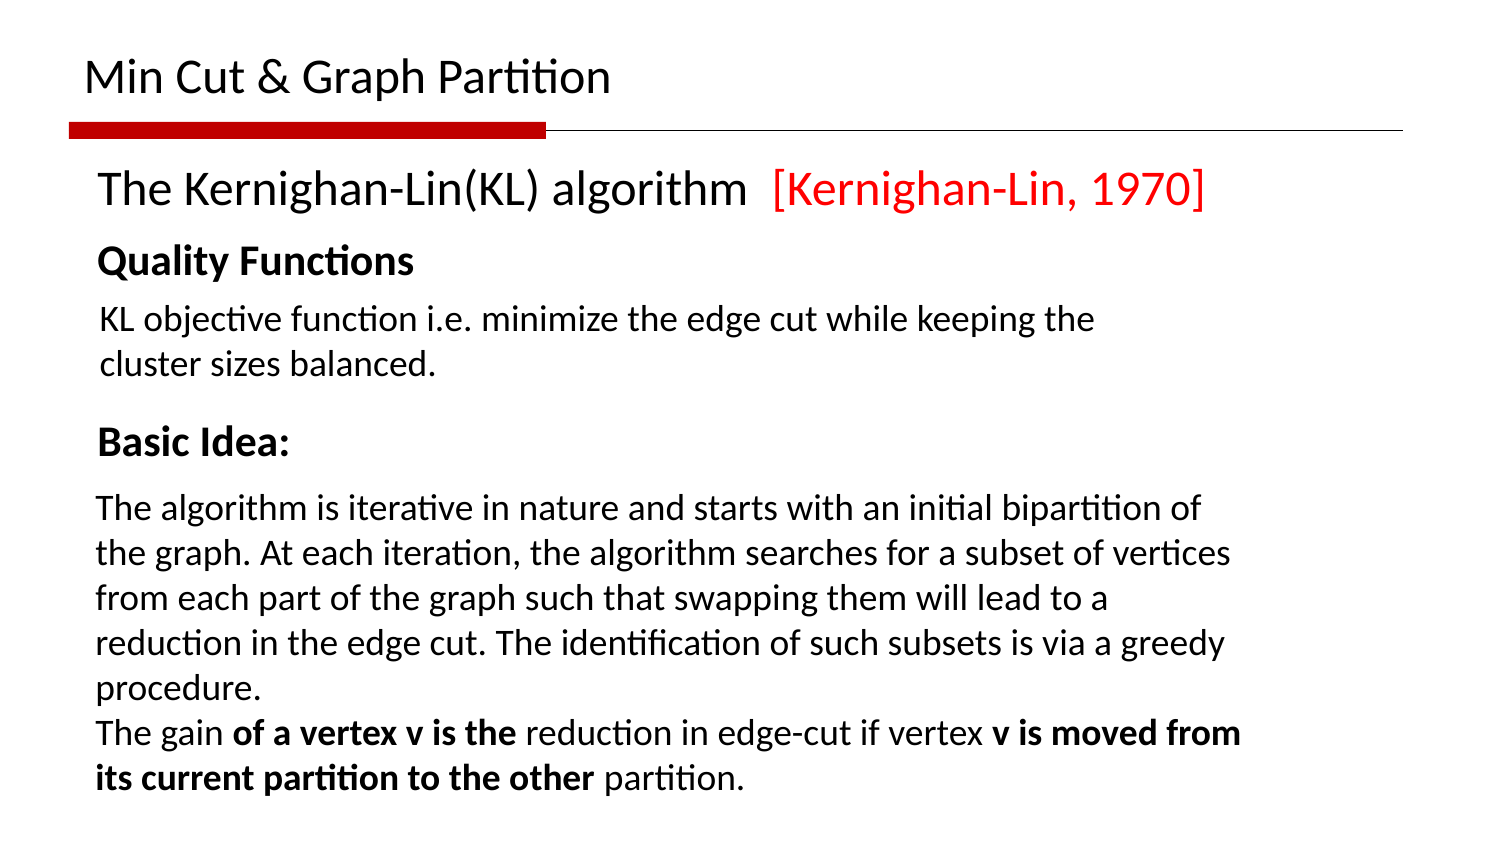

Min Cut & Graph Partition

# The Kernighan-Lin(KL) algorithm  [Kernighan-Lin, 1970]
Quality Functions
KL objective function i.e. minimize the edge cut while keeping the cluster sizes balanced.
Basic Idea:
The algorithm is iterative in nature and starts with an initial bipartition of the graph. At each iteration, the algorithm searches for a subset of vertices from each part of the graph such that swapping them will lead to a reduction in the edge cut. The identification of such subsets is via a greedy procedure.
The gain of a vertex v is the reduction in edge-cut if vertex v is moved from its current partition to the other partition.